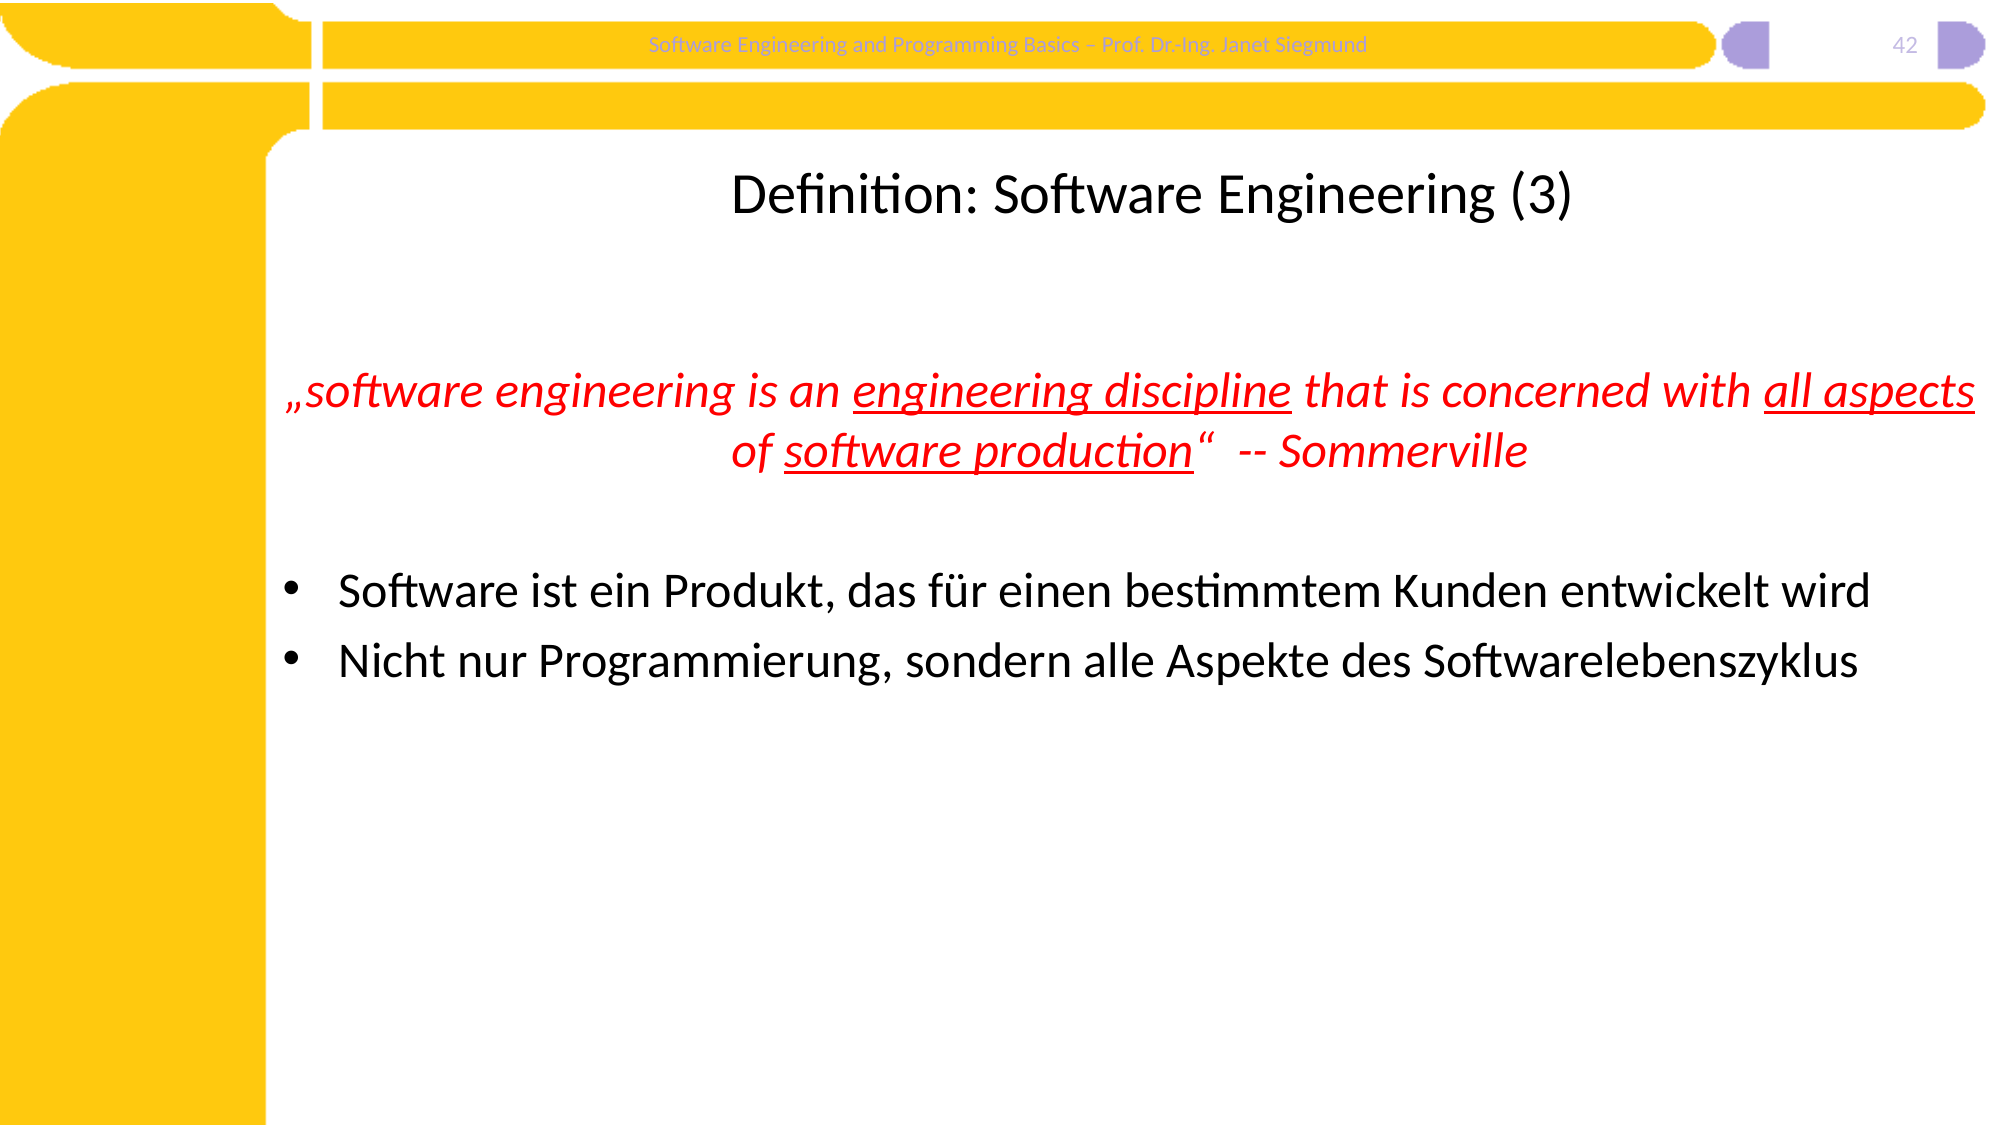

42
# Definition: Software Engineering (3)
„software engineering is an engineering discipline that is concerned with all aspects of software production“  -- Sommerville

Software ist ein Produkt, das für einen bestimmtem Kunden entwickelt wird
Nicht nur Programmierung, sondern alle Aspekte des Softwarelebenszyklus